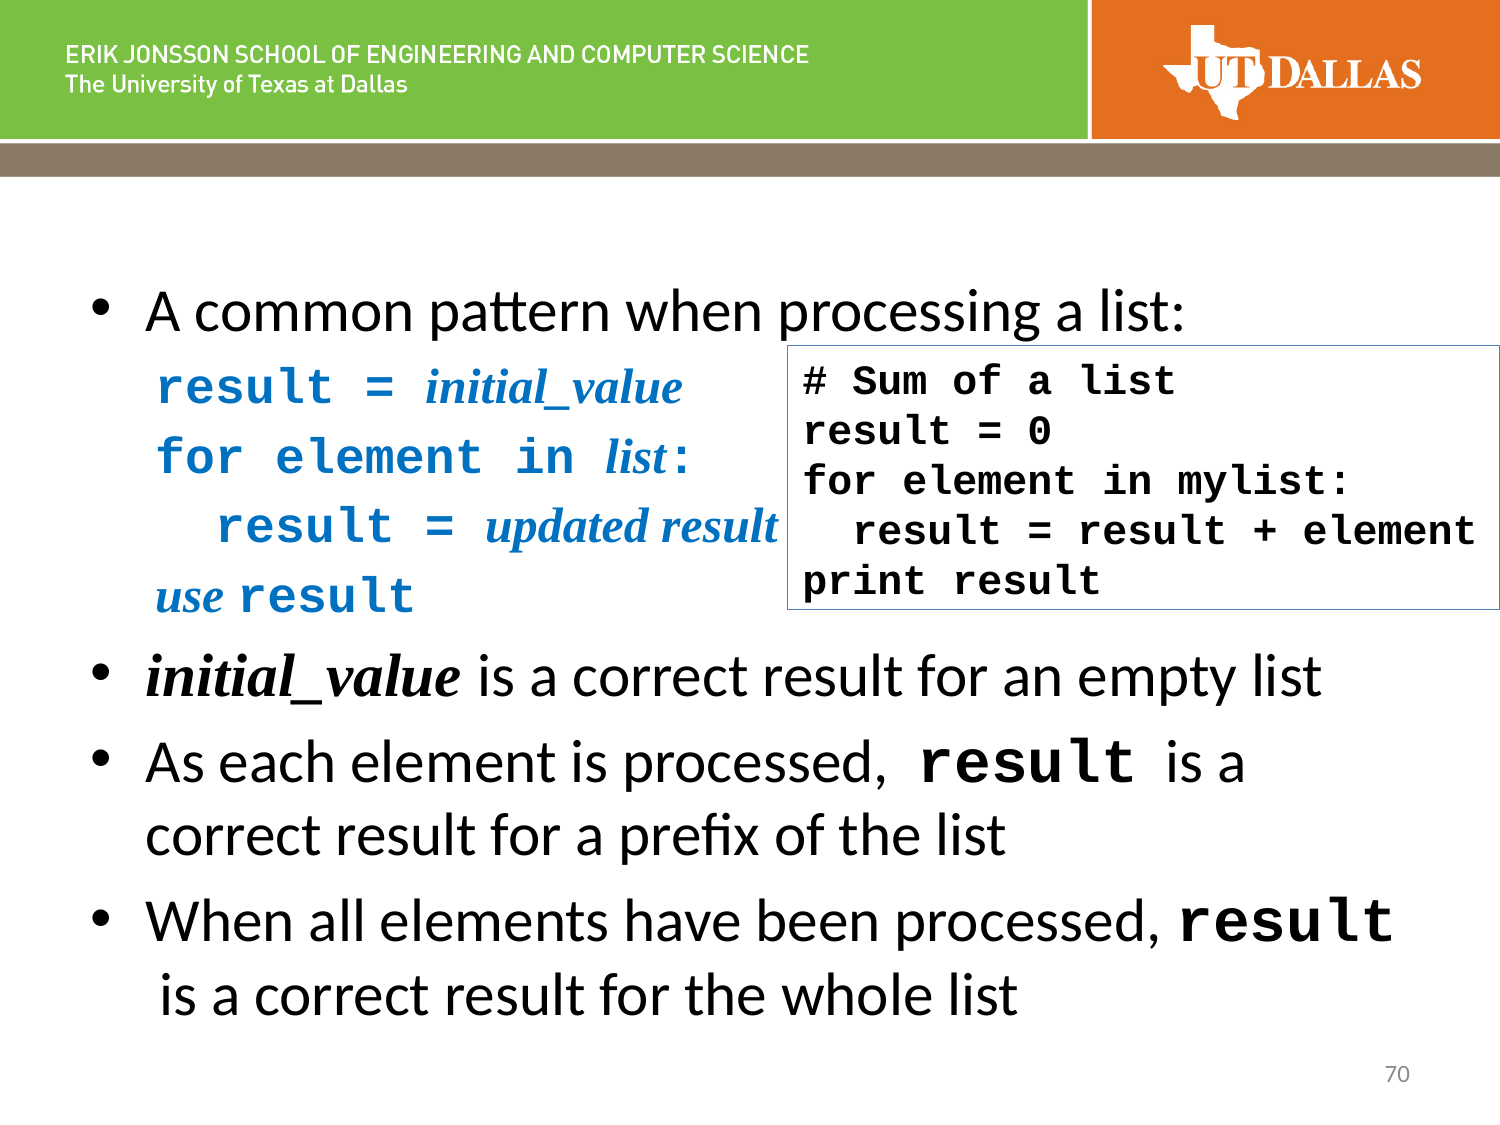

#
A common pattern when processing a list:
result = initial_value
for element in list:
  result = updated result
use result
initial_value is a correct result for an empty list
As each element is processed,  result  is a correct result for a prefix of the list
When all elements have been processed, result  is a correct result for the whole list

# Sum of a list
result = 0
for element in mylist:
  result = result + element
print result
70